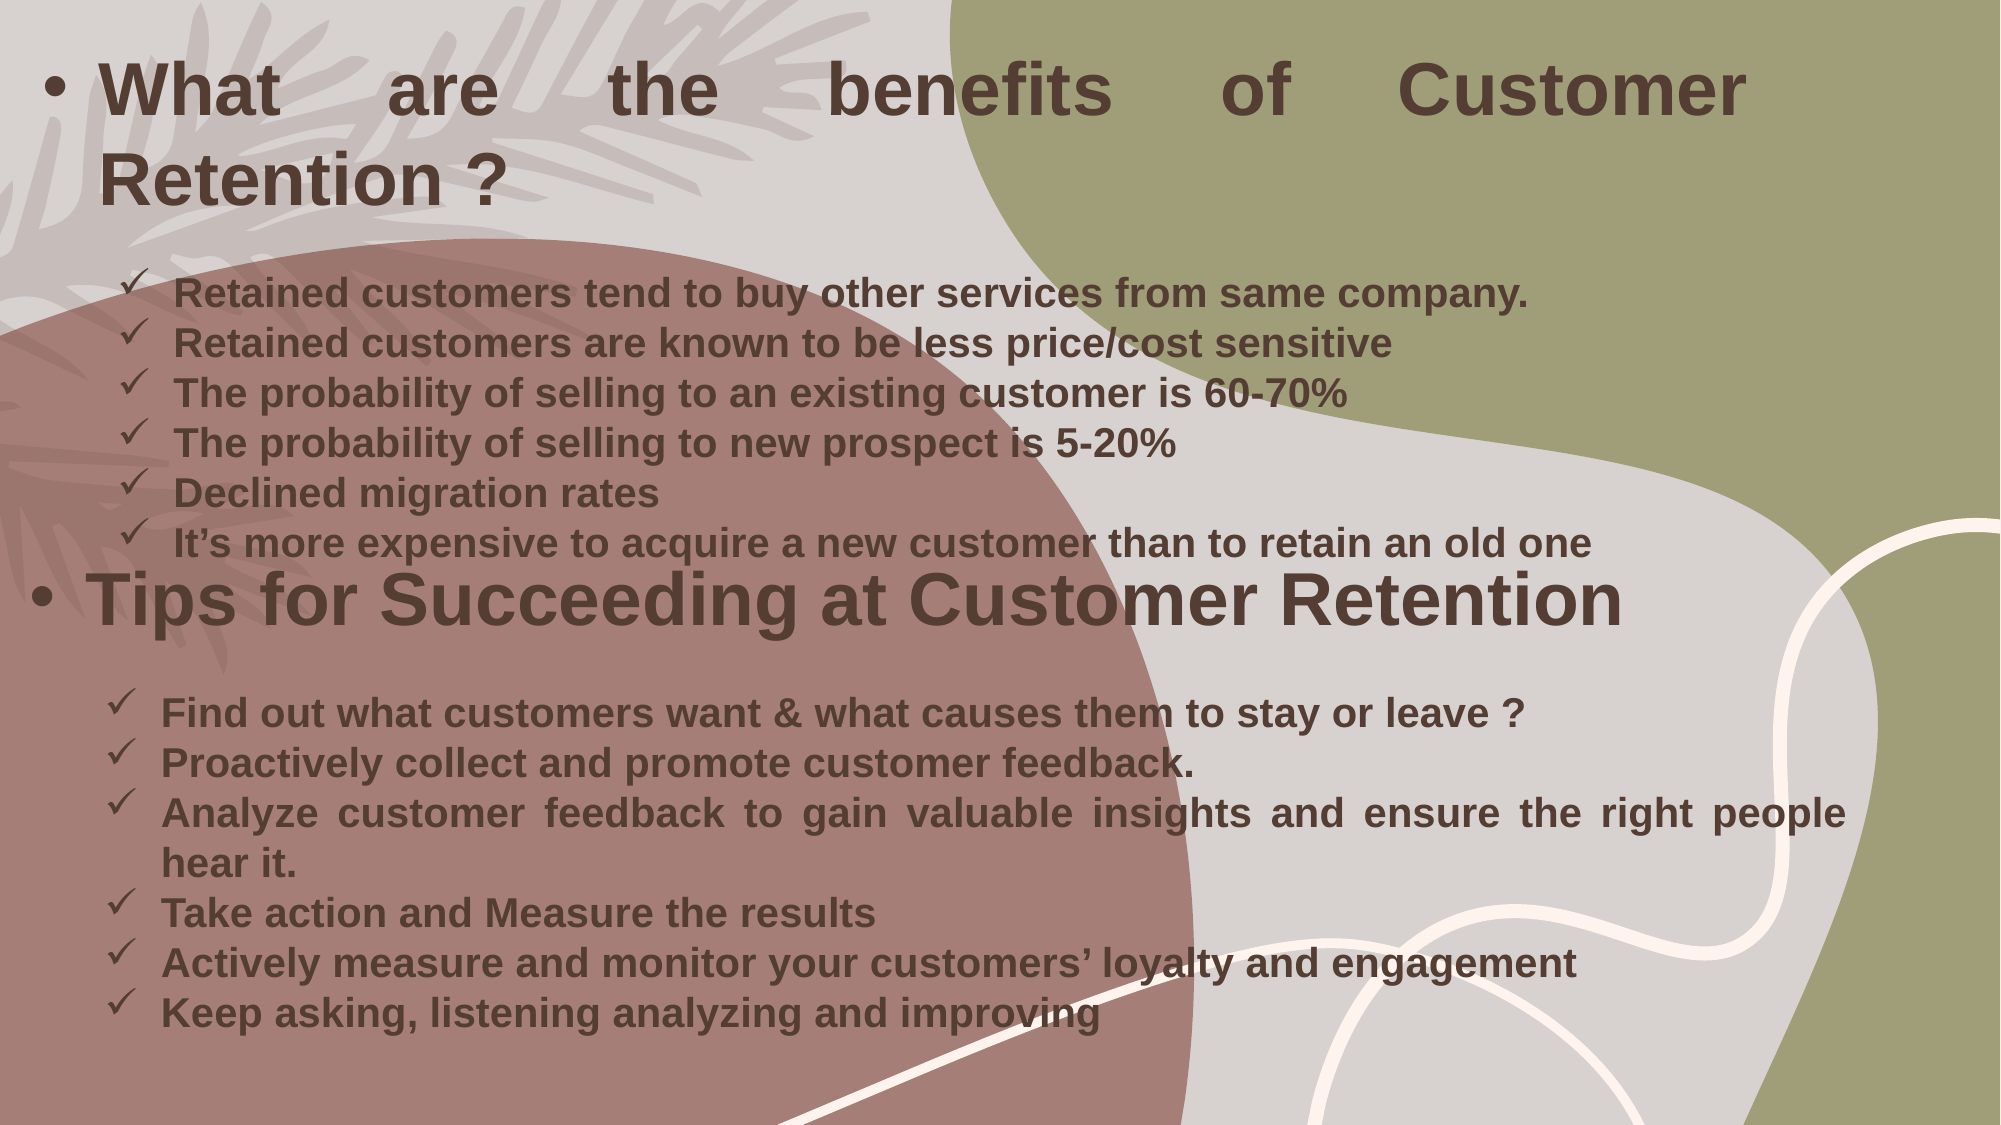

What are the benefits of Customer Retention ?

Retained customers tend to buy other services from same company.
Retained customers are known to be less price/cost sensitive
The probability of selling to an existing customer is 60-70%
The probability of selling to new prospect is 5-20%
Declined migration rates
It’s more expensive to acquire a new customer than to retain an old one
Tips for Succeeding at Customer Retention

Find out what customers want & what causes them to stay or leave ?
Proactively collect and promote customer feedback.
Analyze customer feedback to gain valuable insights and ensure the right people hear it.
Take action and Measure the results
Actively measure and monitor your customers’ loyalty and engagement
Keep asking, listening analyzing and improving